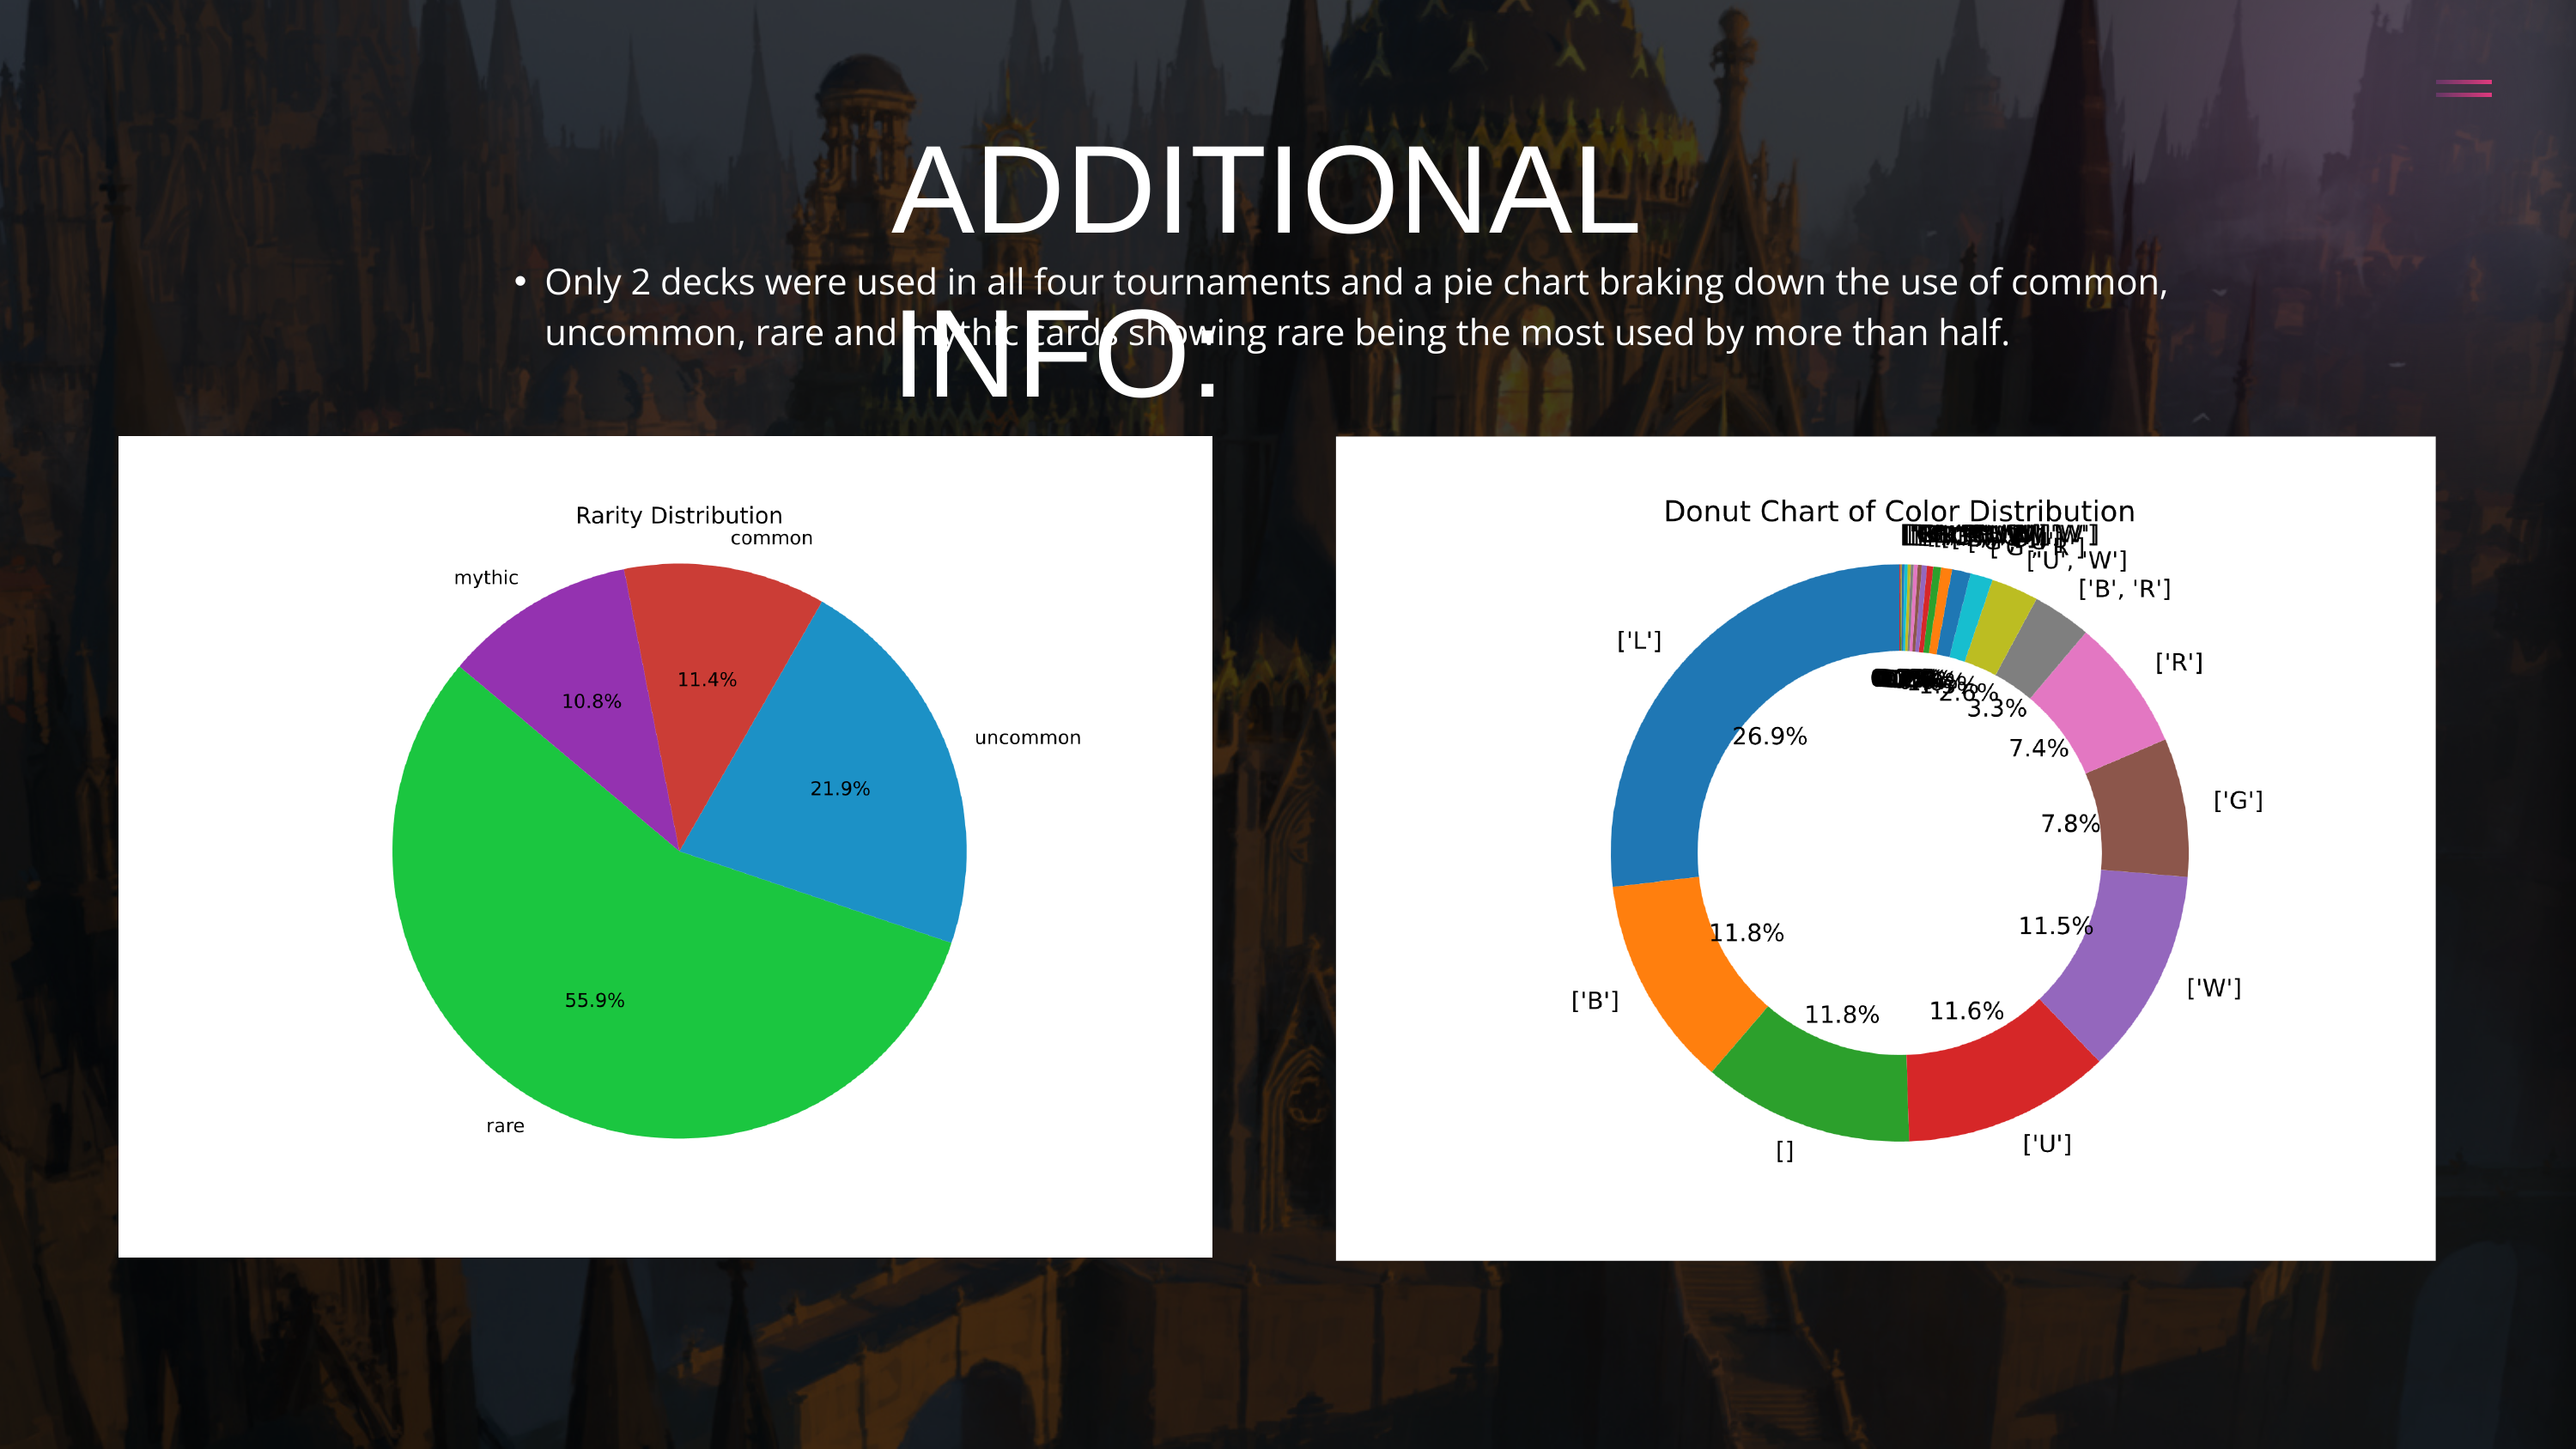

ADDITIONAL INFO:
Only 2 decks were used in all four tournaments and a pie chart braking down the use of common, uncommon, rare and mythic cards showing rare being the most used by more than half.